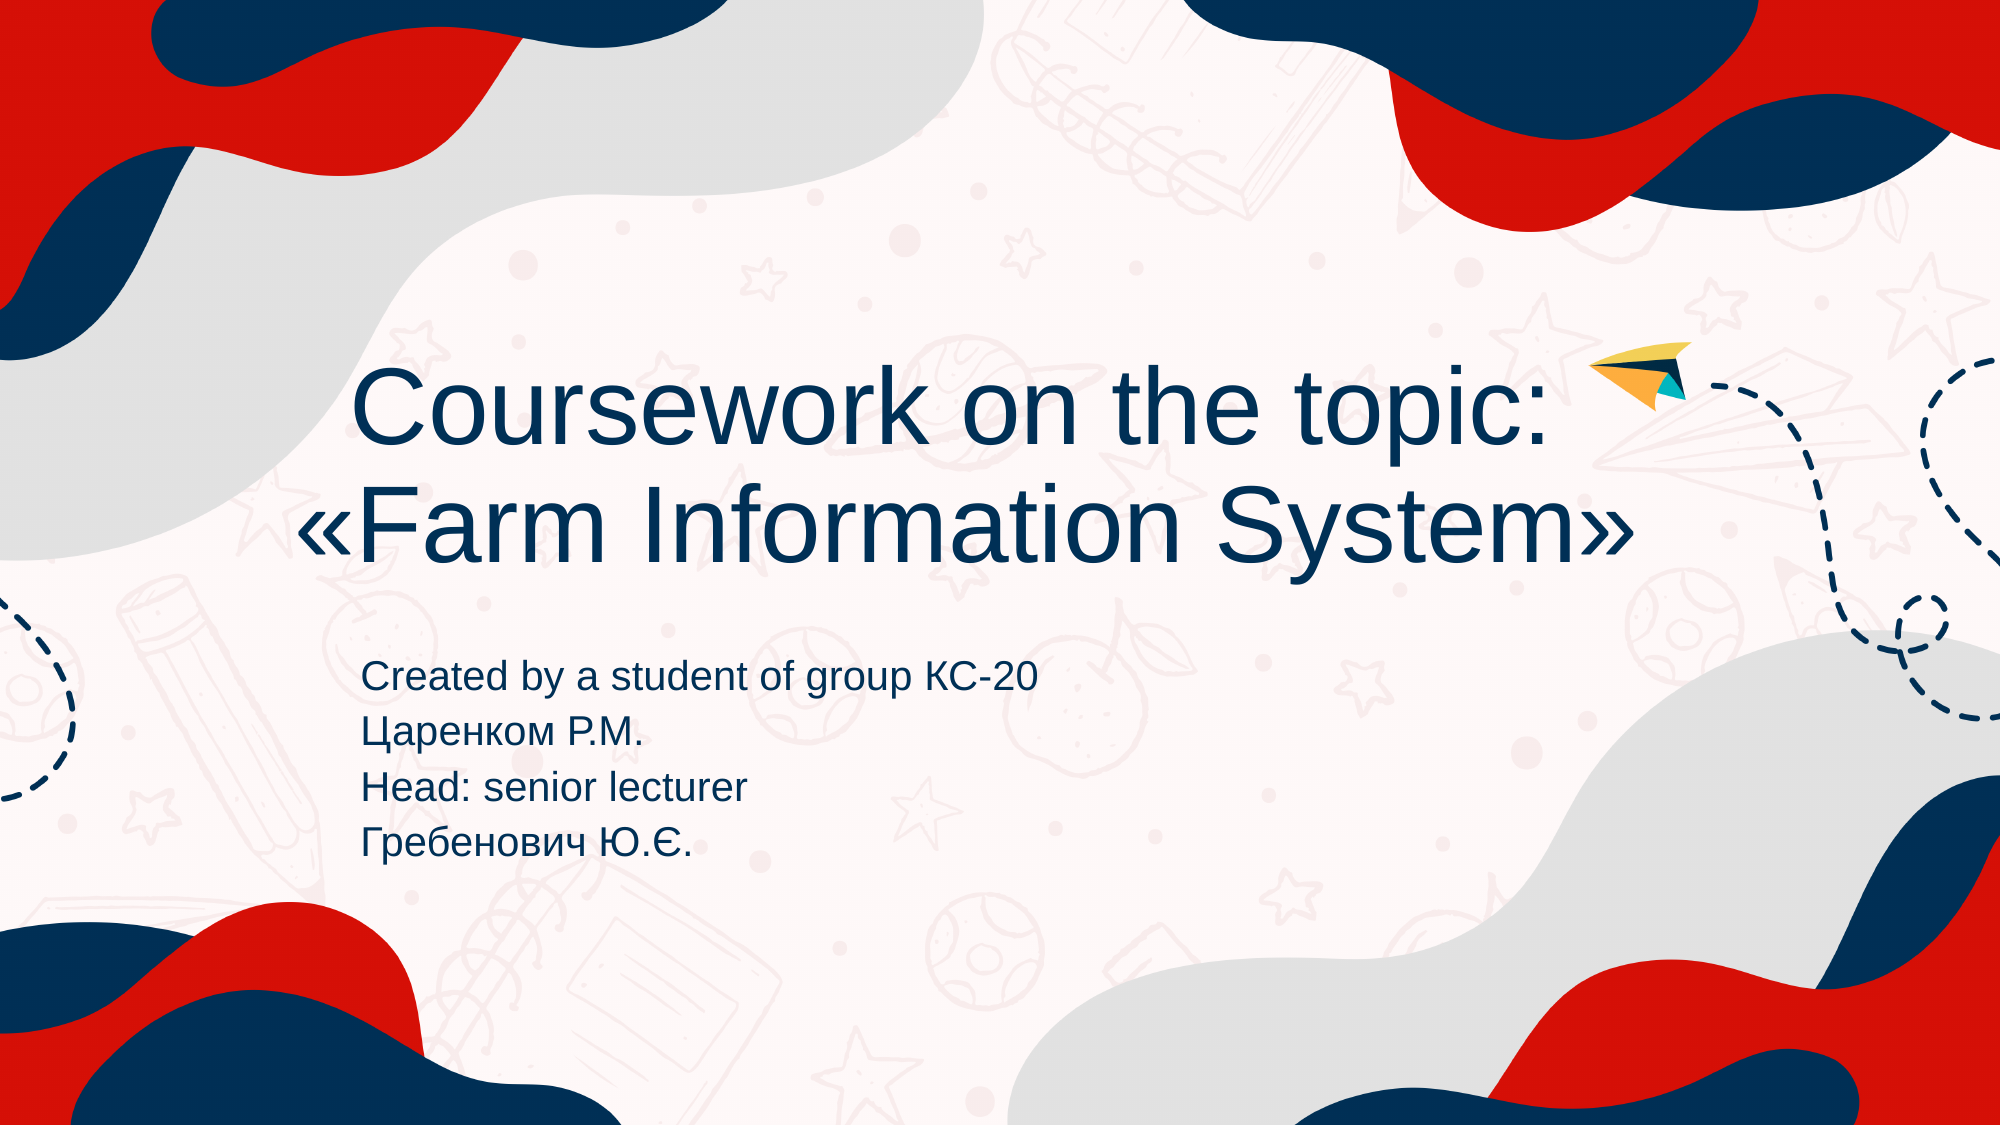

# Coursework on the topic: «Farm Information System»
Created by a student of group КС-20
Царенком Р.М.
Head: senior lecturer
Гребенович Ю.Є.